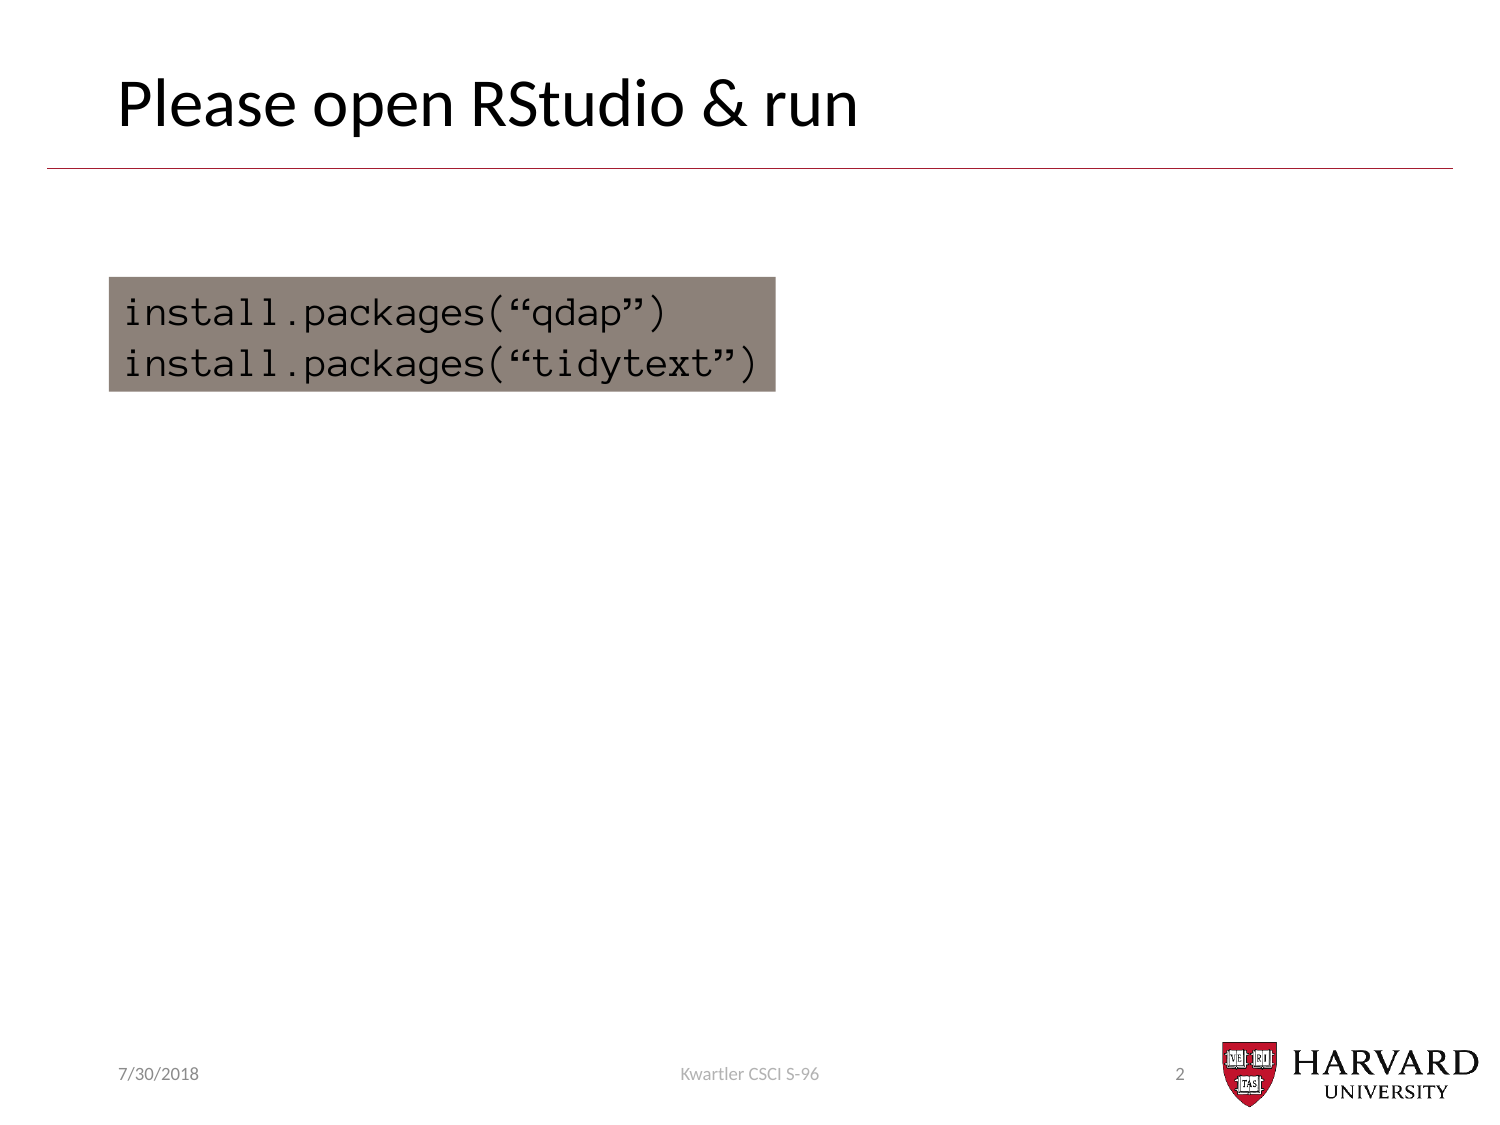

# Please open RStudio & run
install.packages(“qdap”)
install.packages(“tidytext”)
7/30/2018
Kwartler CSCI S-96
2